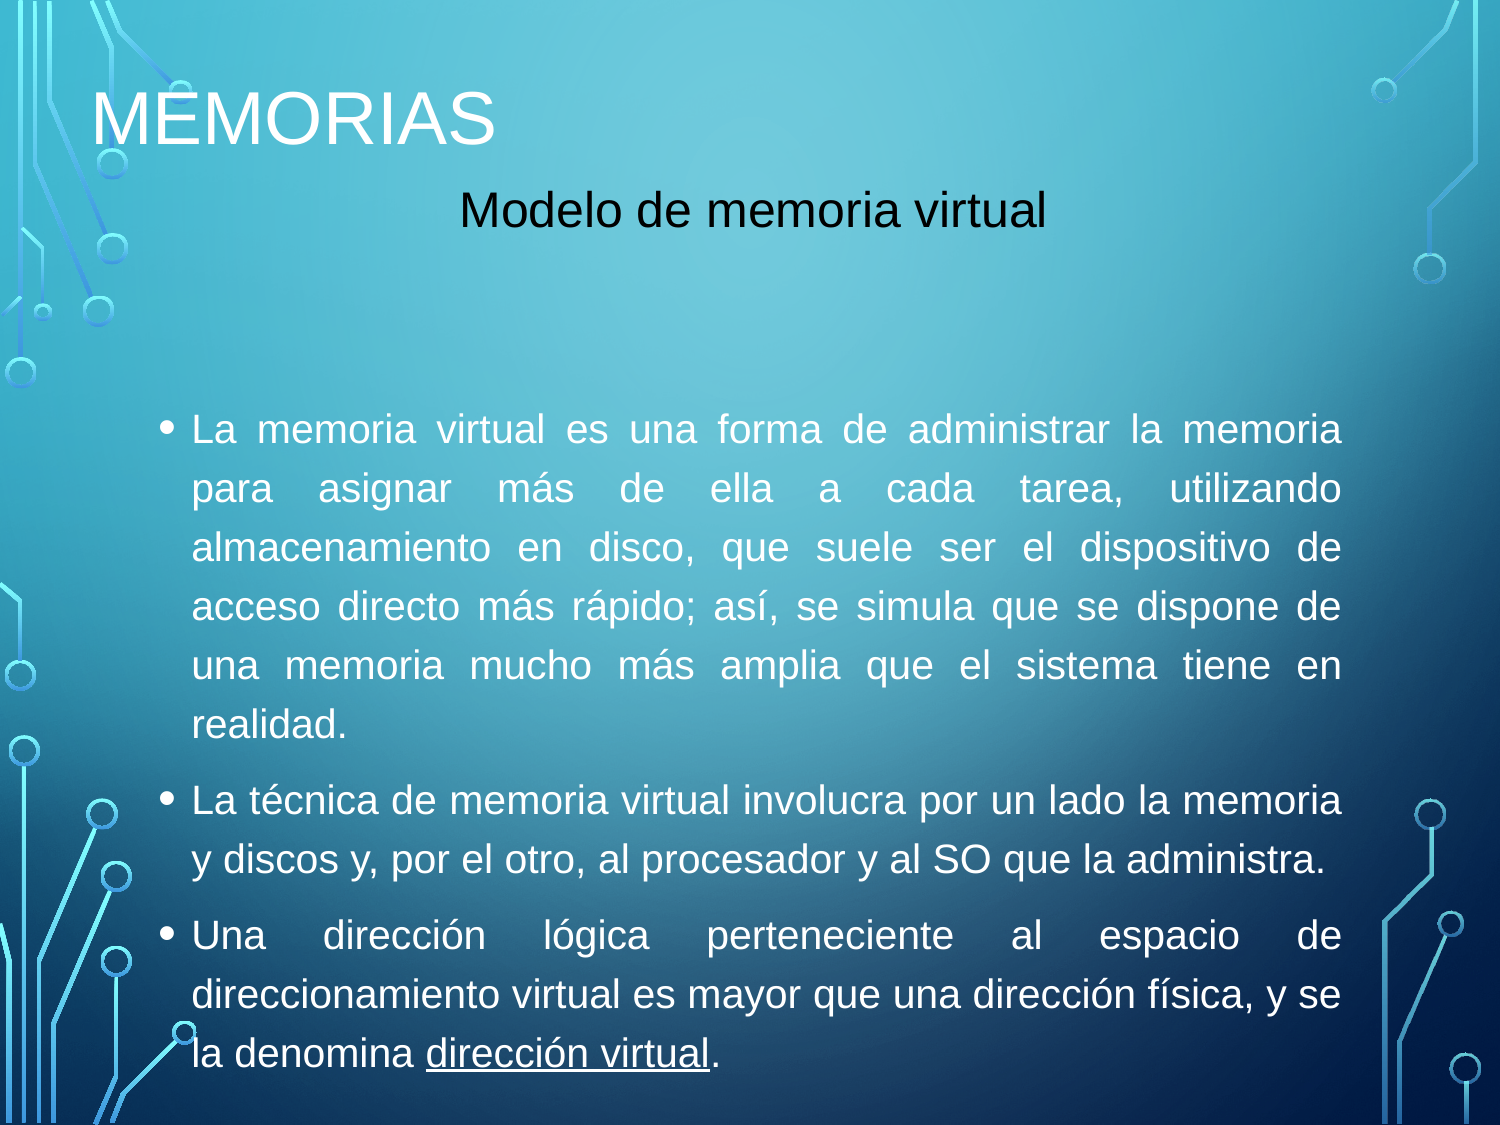

# Memorias
Modelo de memoria virtual
La memoria virtual es una forma de administrar la memoria para asignar más de ella a cada tarea, utilizando almacenamiento en disco, que suele ser el dispositivo de acceso directo más rápido; así, se simula que se dispone de una memoria mucho más amplia que el sistema tiene en realidad.
La técnica de memoria virtual involucra por un lado la memoria y discos y, por el otro, al procesador y al SO que la administra.
Una dirección lógica perteneciente al espacio de direccionamiento virtual es mayor que una dirección física, y se la denomina dirección virtual.